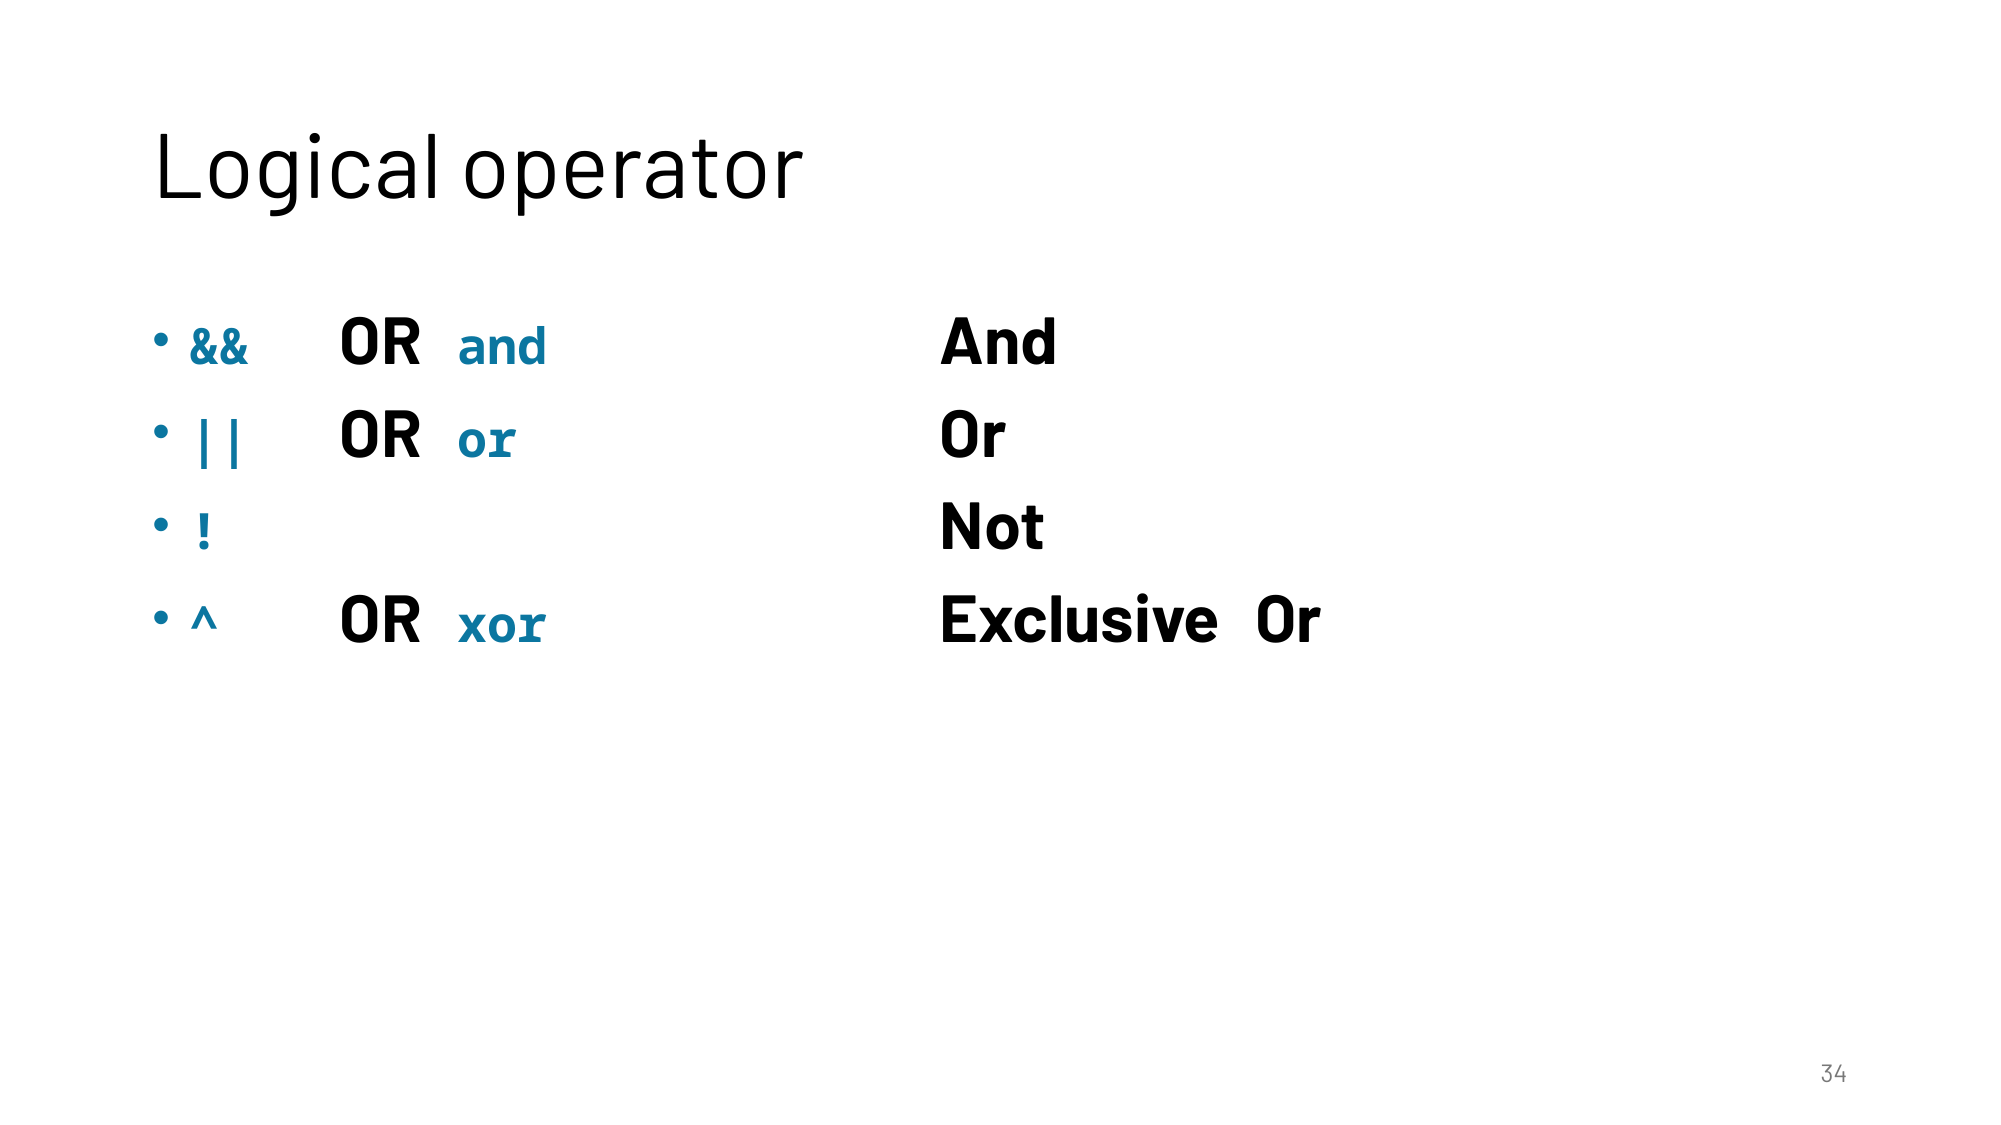

# Logical operator
&& 	OR and			And
|| 	OR or 			Or
! 					Not
^ 	OR xor 			Exclusive Or

34